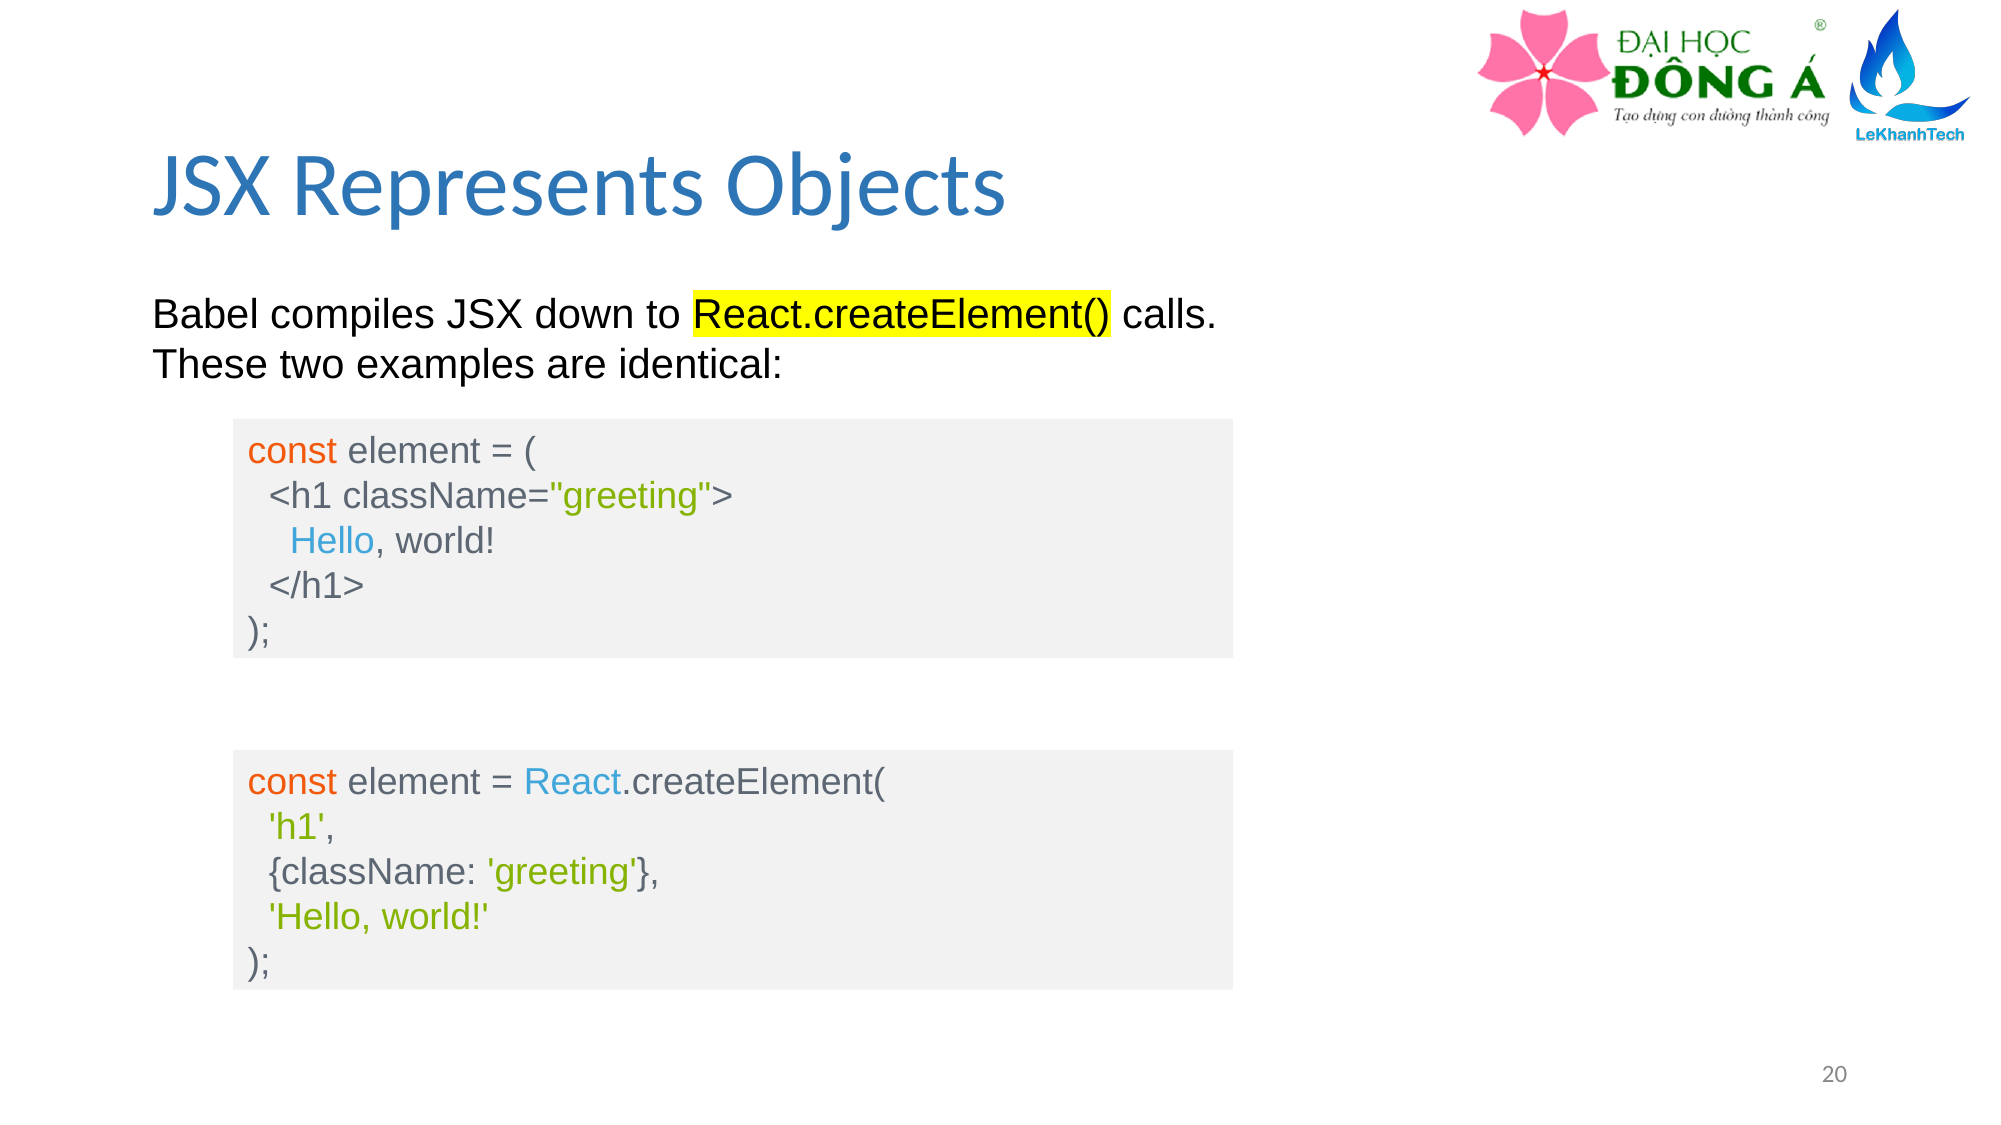

# JSX Represents Objects
Babel compiles JSX down to React.createElement() calls.
These two examples are identical:
const element = (
  <h1 className="greeting">
    Hello, world!
  </h1>
);
const element = React.createElement(
  'h1',
  {className: 'greeting'},
  'Hello, world!'
);
20